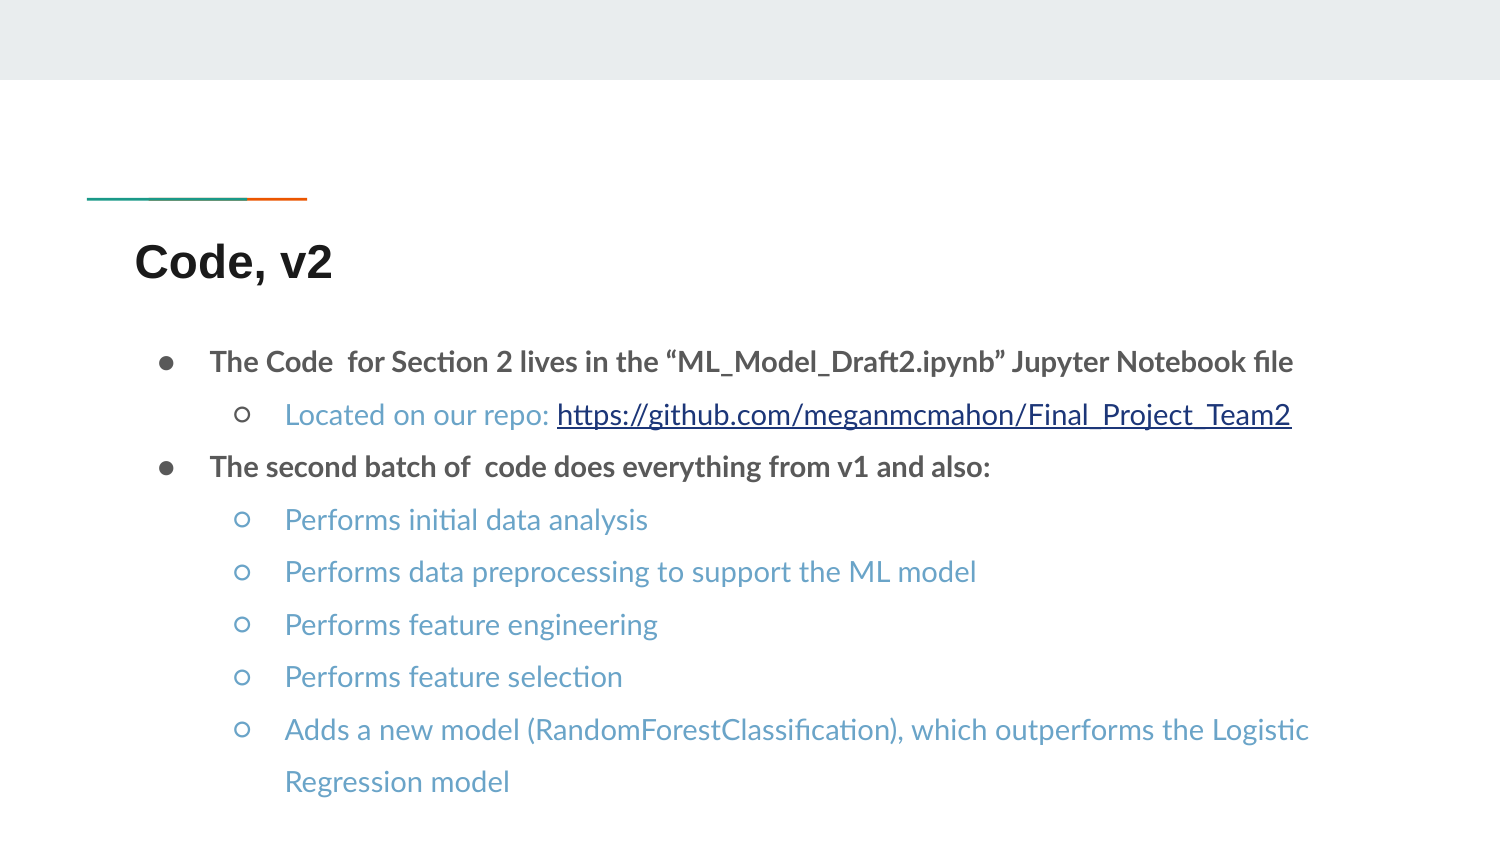

# Code, v2
The Code  for Section 2 lives in the “ML_Model_Draft2.ipynb” Jupyter Notebook file
Located on our repo: https://github.com/meganmcmahon/Final_Project_Team2
The second batch of  code does everything from v1 and also:
Performs initial data analysis
Performs data preprocessing to support the ML model
Performs feature engineering
Performs feature selection
Adds a new model (RandomForestClassification), which outperforms the Logistic Regression model